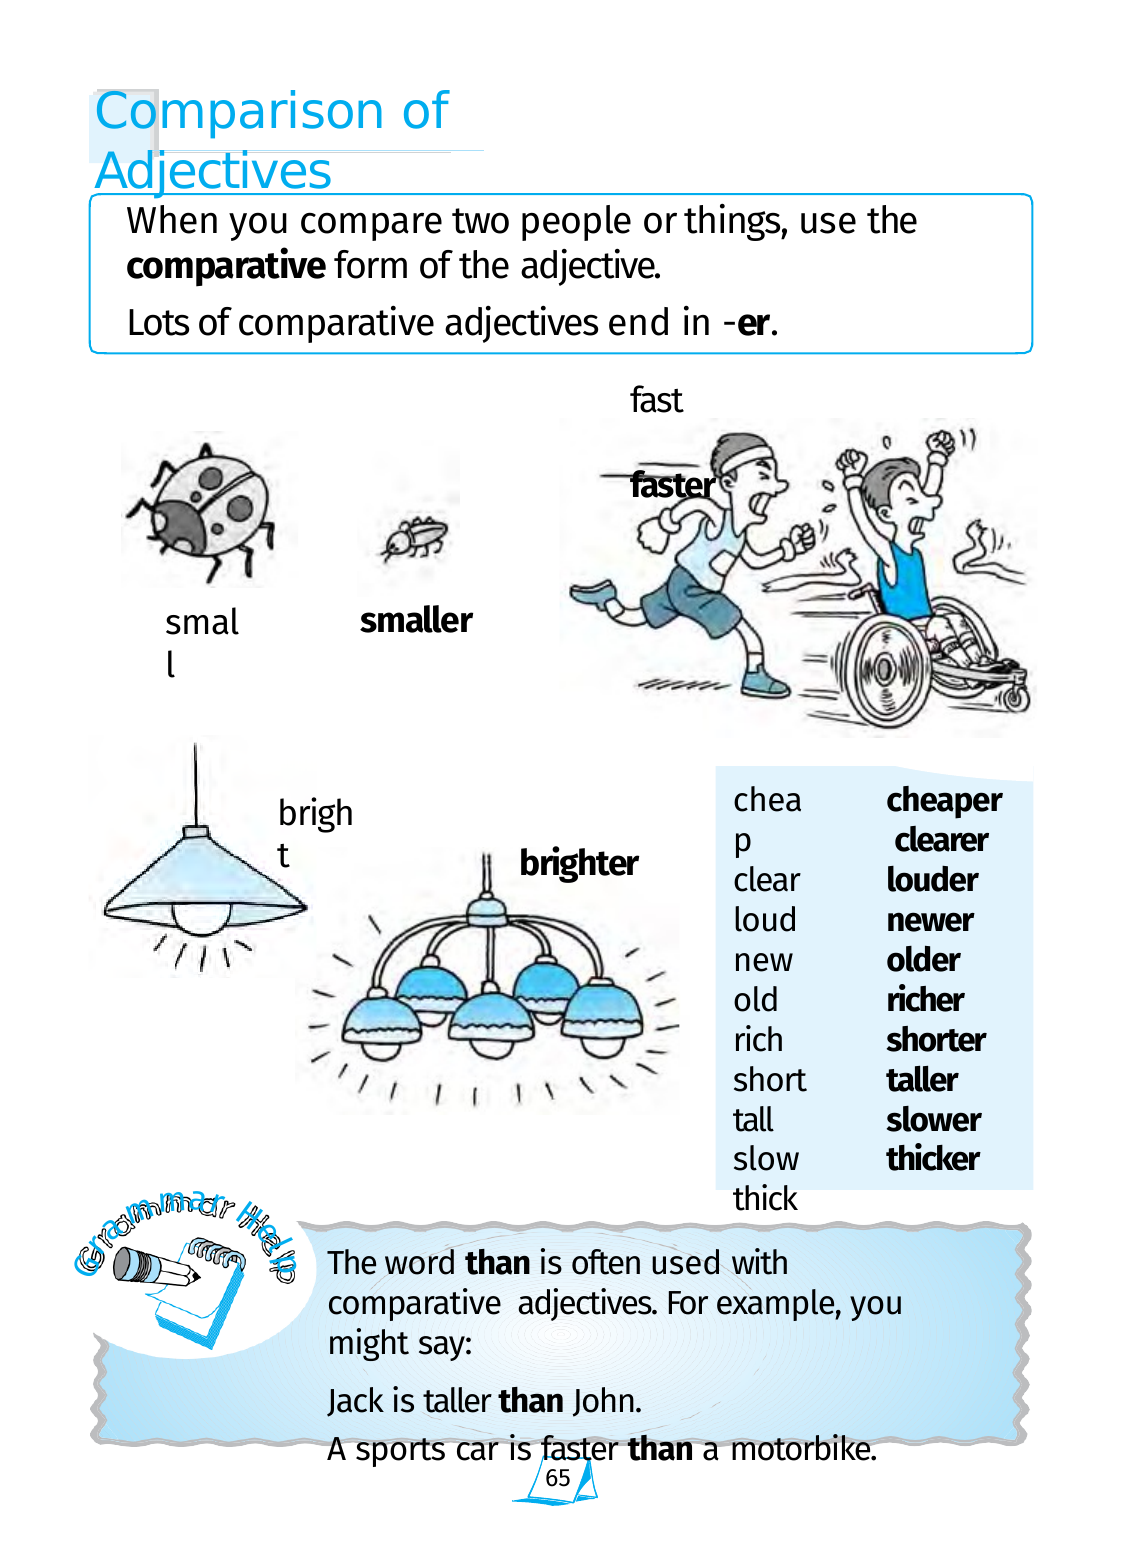

# Comparison of Adjectives

When you compare two people or things, use the
comparative form of the adjective.
Lots of comparative adjectives end in -er.
fast	faster

smaller
small
cheap  clear  loud  new  old  rich  short  tall  slow  thick
cheaper  clearer  louder  newer  older  richer  shorter  taller  slower  thicker
bright
brighter

m
a
r
m
H
a
r
e
The word than is often used with comparative  adjectives. For example, you might say:
Jack is taller than John.
A sports car is faster than a motorbike.
l
G
p
65